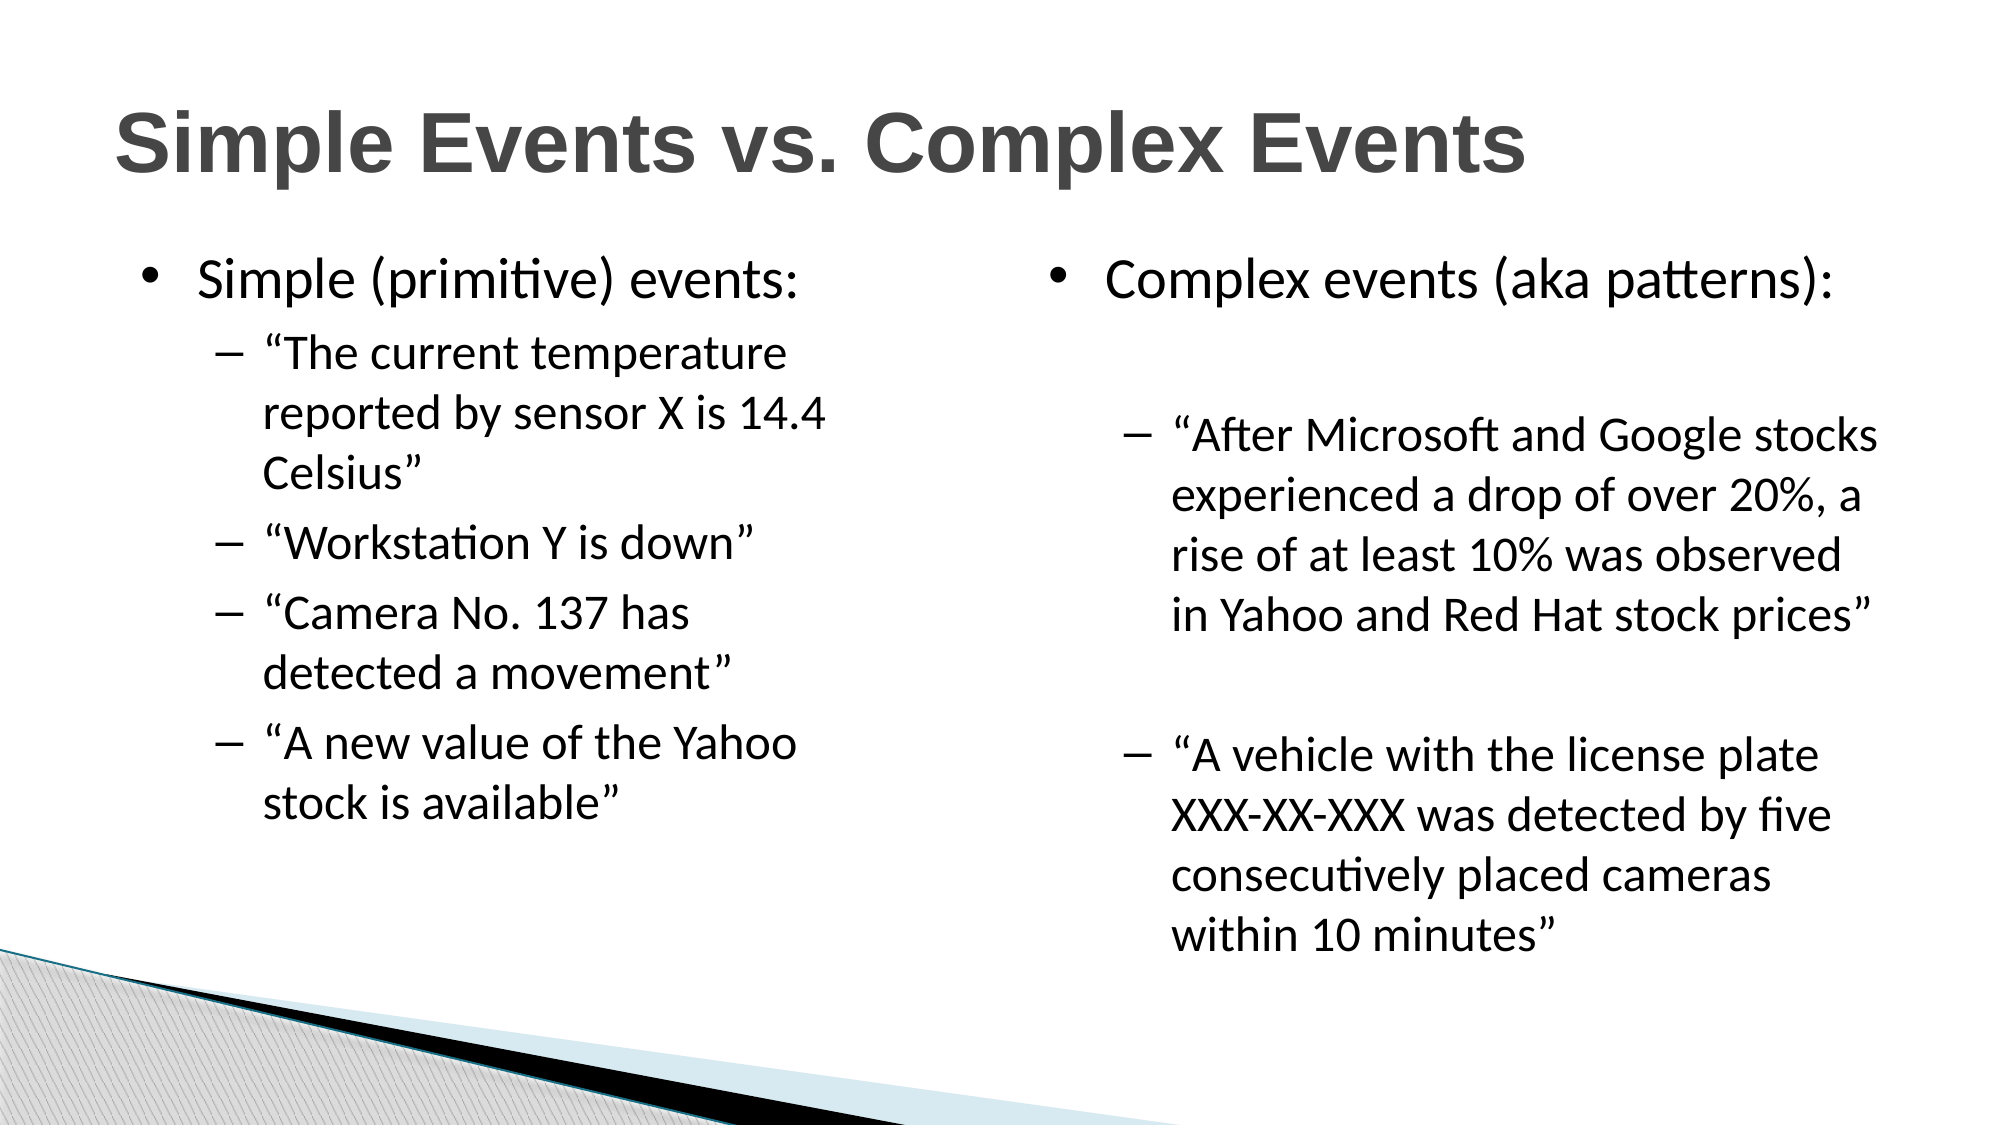

# Simple Events vs. Complex Events
Complex events (aka patterns):

“After Microsoft and Google stocks experienced a drop of over 20%, a rise of at least 10% was observed in Yahoo and Red Hat stock prices”

“A vehicle with the license plate XXX-XX-XXX was detected by five consecutively placed cameras within 10 minutes”
Simple (primitive) events:
“The current temperature reported by sensor X is 14.4 Celsius”
“Workstation Y is down”
“Camera No. 137 has detected a movement”
“A new value of the Yahoo stock is available”